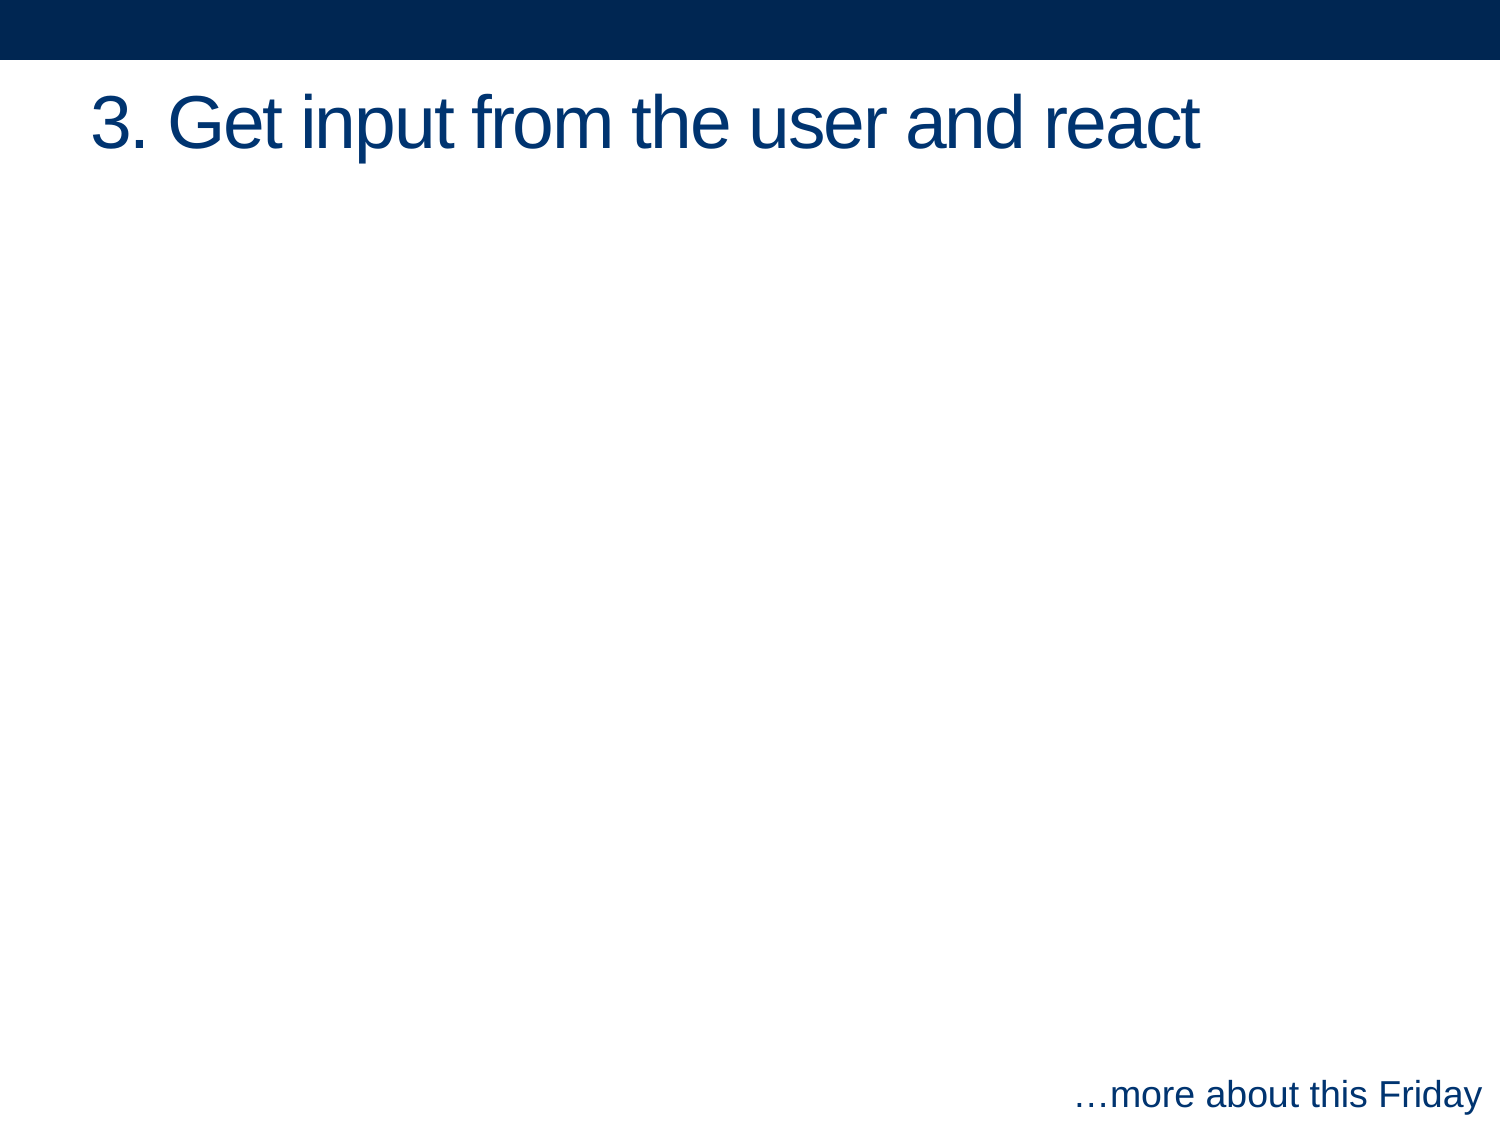

# 3. Get input from the user and react

…more about this Friday